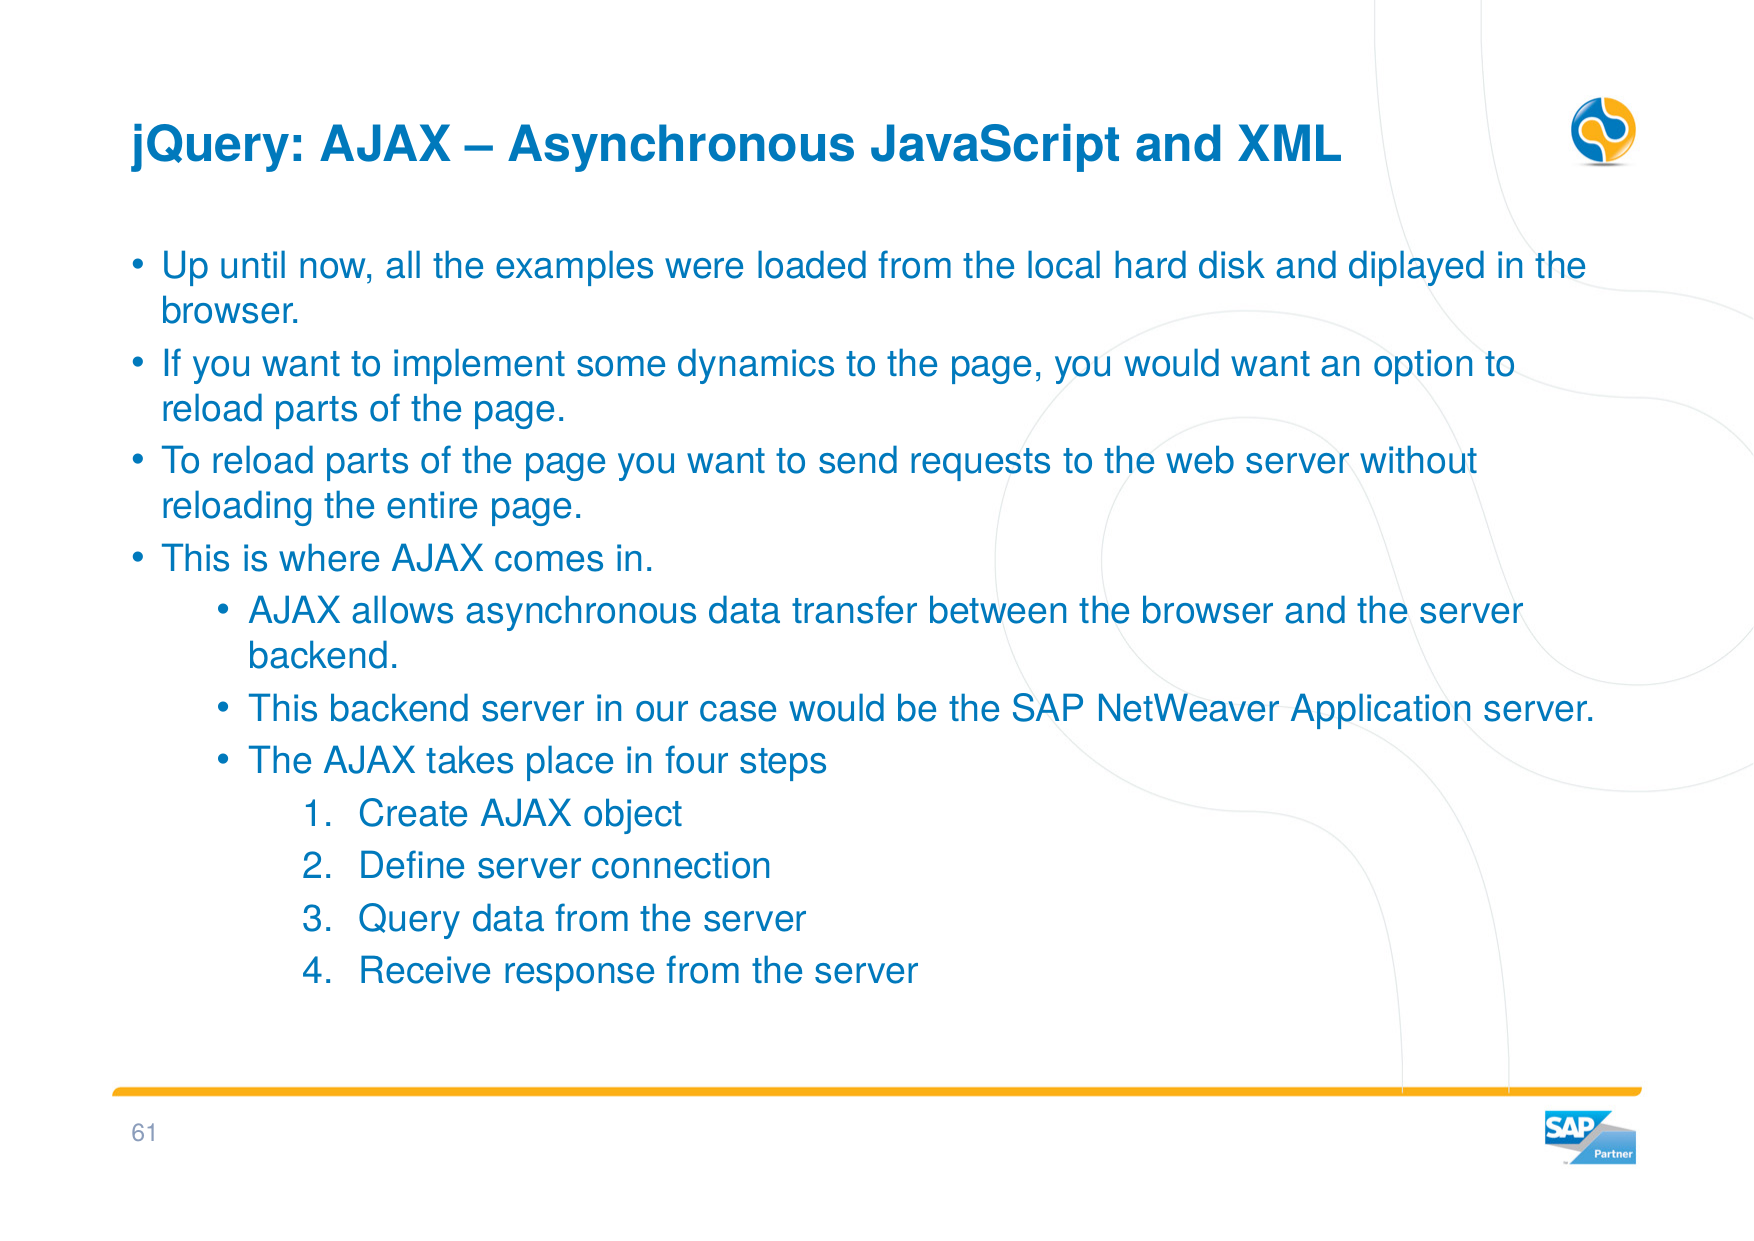

# jQuery: AJAX – Asynchronous JavaScript and XML
Up until now, all the examples were loaded from the local hard disk and diplayed in the browser.
If you want to implement some dynamics to the page, you would want an option to reload parts of the page.
To reload parts of the page you want to send requests to the web server without reloading the entire page.
This is where AJAX comes in.
AJAX allows asynchronous data transfer between the browser and the server backend.
This backend server in our case would be the SAP NetWeaver Application server.
The AJAX takes place in four steps
Create AJAX object
Define server connection
Query data from the server
Receive response from the server
61